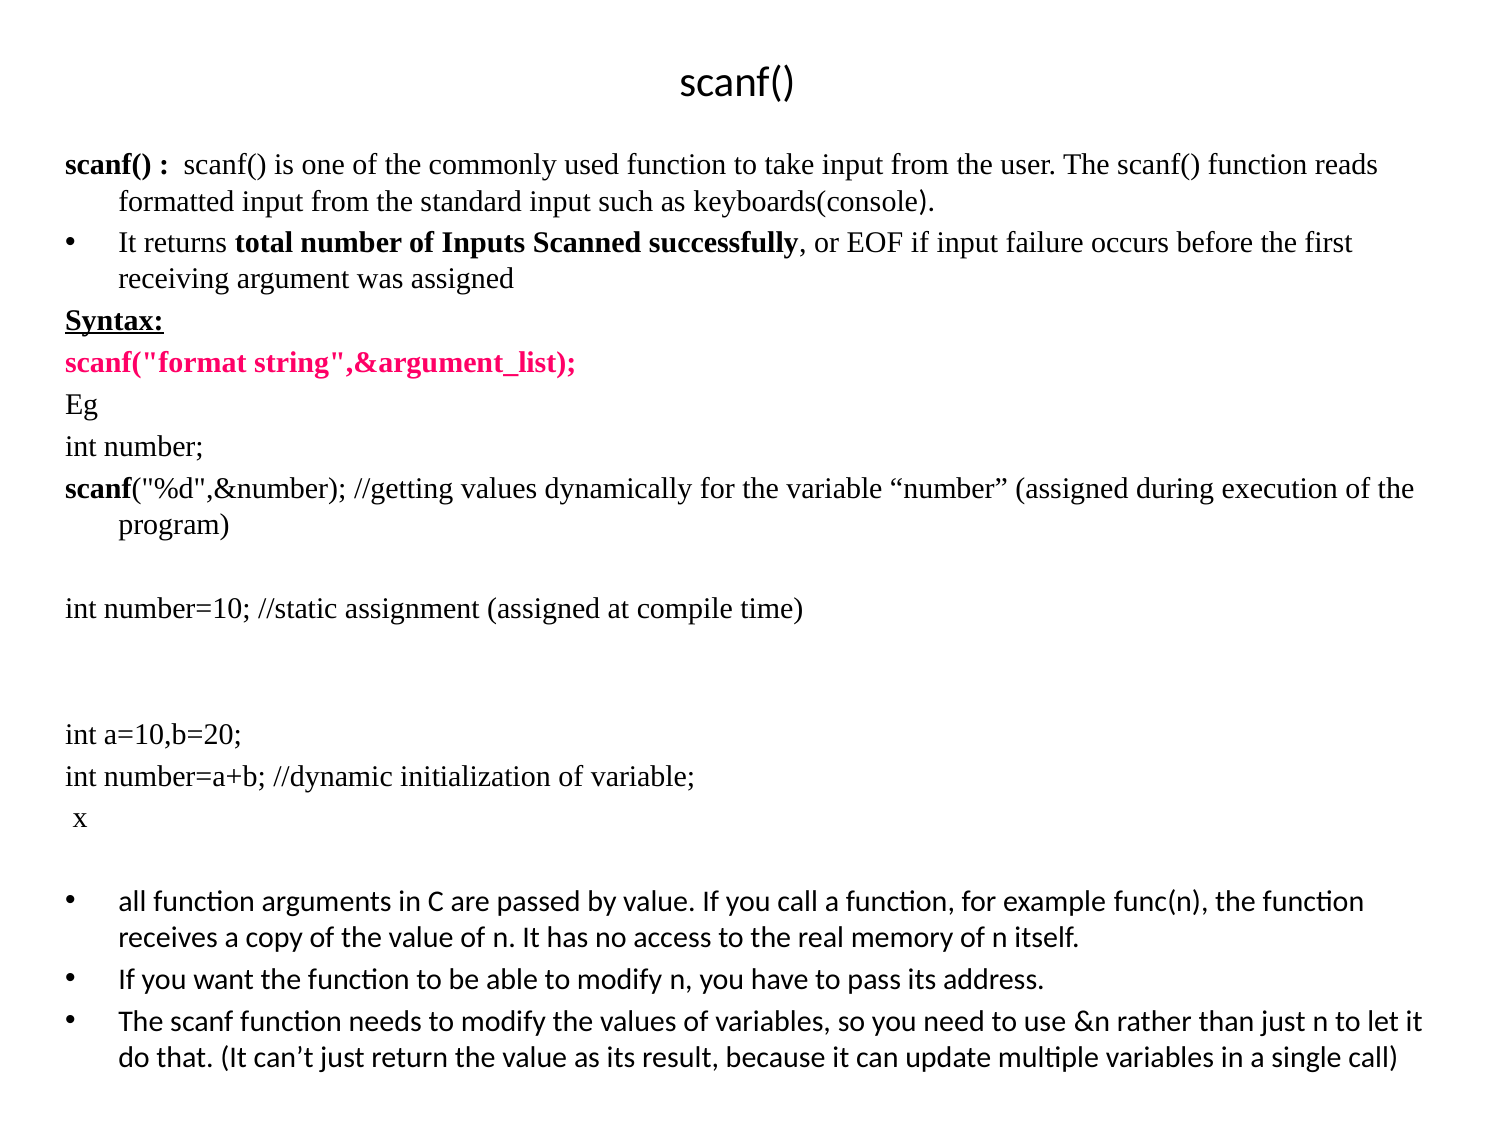

# scanf()
scanf() :  scanf() is one of the commonly used function to take input from the user. The scanf() function reads formatted input from the standard input such as keyboards(console).
It returns total number of Inputs Scanned successfully, or EOF if input failure occurs before the first receiving argument was assigned
Syntax:
scanf("format string",&argument_list);
Eg
int number;
scanf("%d",&number); //getting values dynamically for the variable “number” (assigned during execution of the program)

int number=10; //static assignment (assigned at compile time)

int a=10,b=20;
int number=a+b; //dynamic initialization of variable;
 x

all function arguments in C are passed by value. If you call a function, for example func(n), the function receives a copy of the value of n. It has no access to the real memory of n itself.
If you want the function to be able to modify n, you have to pass its address.
The scanf function needs to modify the values of variables, so you need to use &n rather than just n to let it do that. (It can’t just return the value as its result, because it can update multiple variables in a single call)